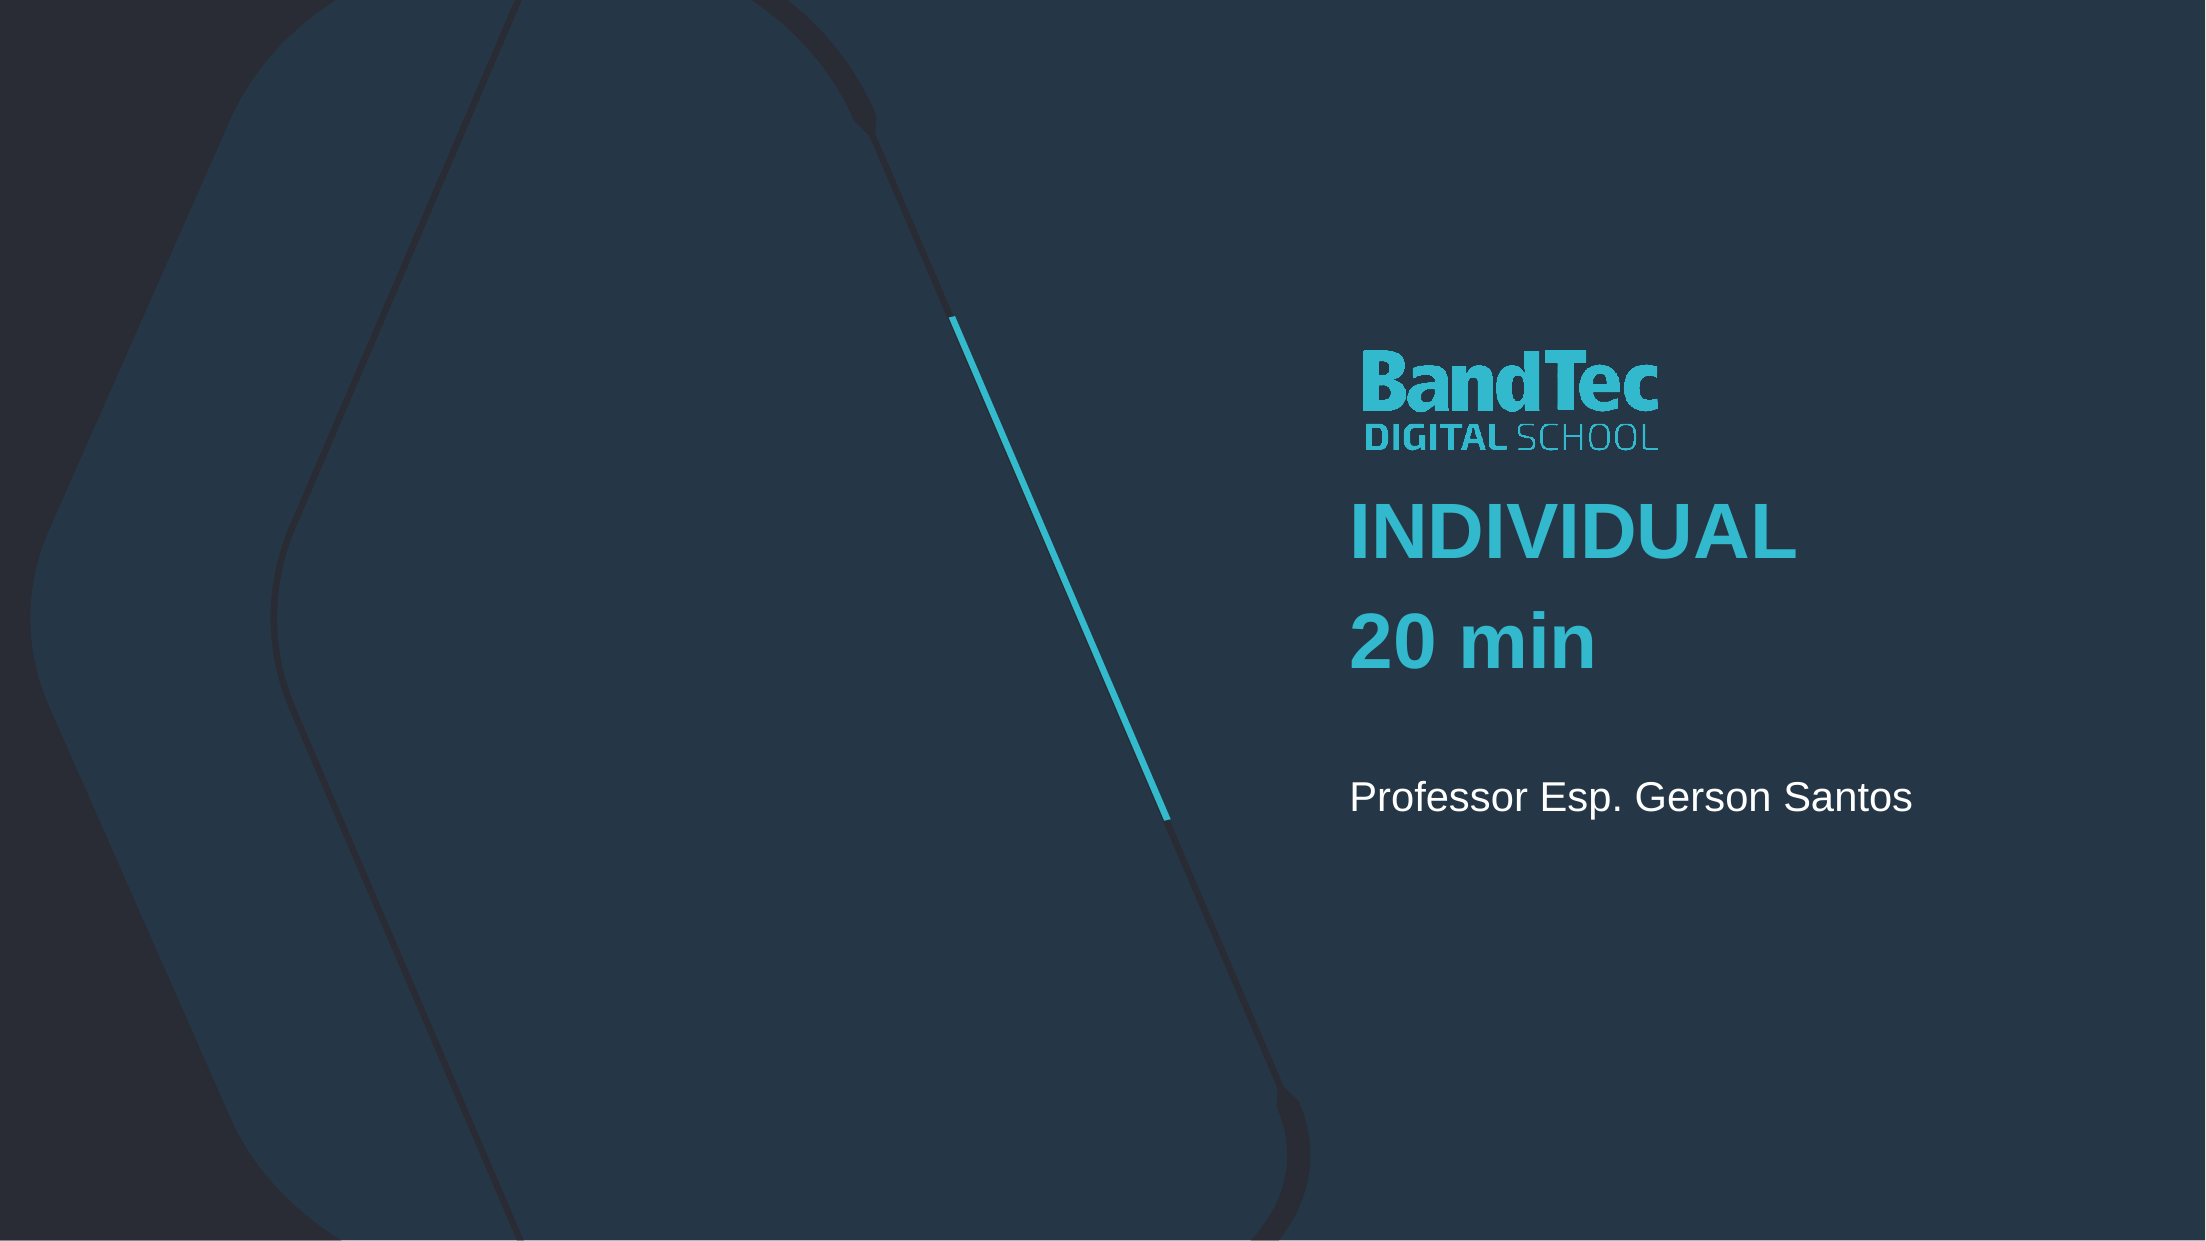

INDIVIDUAL
20 min

Professor Esp. Gerson Santos